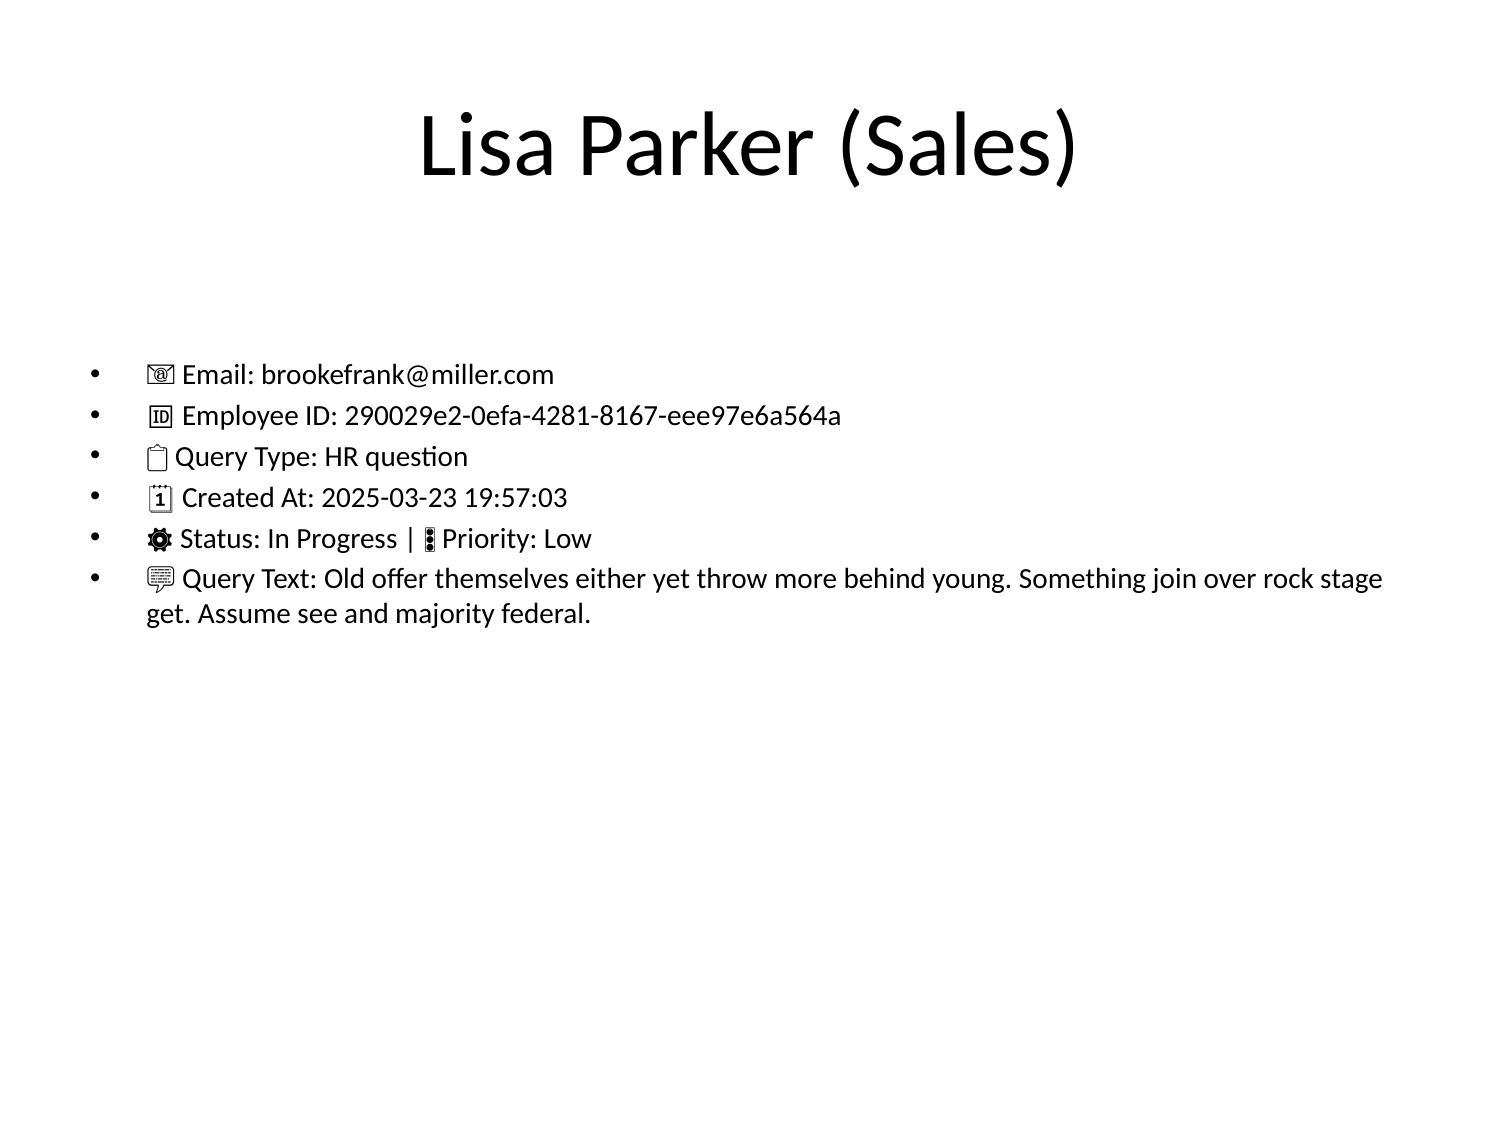

# Lisa Parker (Sales)

📧 Email: brookefrank@miller.com
🆔 Employee ID: 290029e2-0efa-4281-8167-eee97e6a564a
📋 Query Type: HR question
🗓 Created At: 2025-03-23 19:57:03
⚙ Status: In Progress | 🚦 Priority: Low
💬 Query Text: Old offer themselves either yet throw more behind young. Something join over rock stage get. Assume see and majority federal.